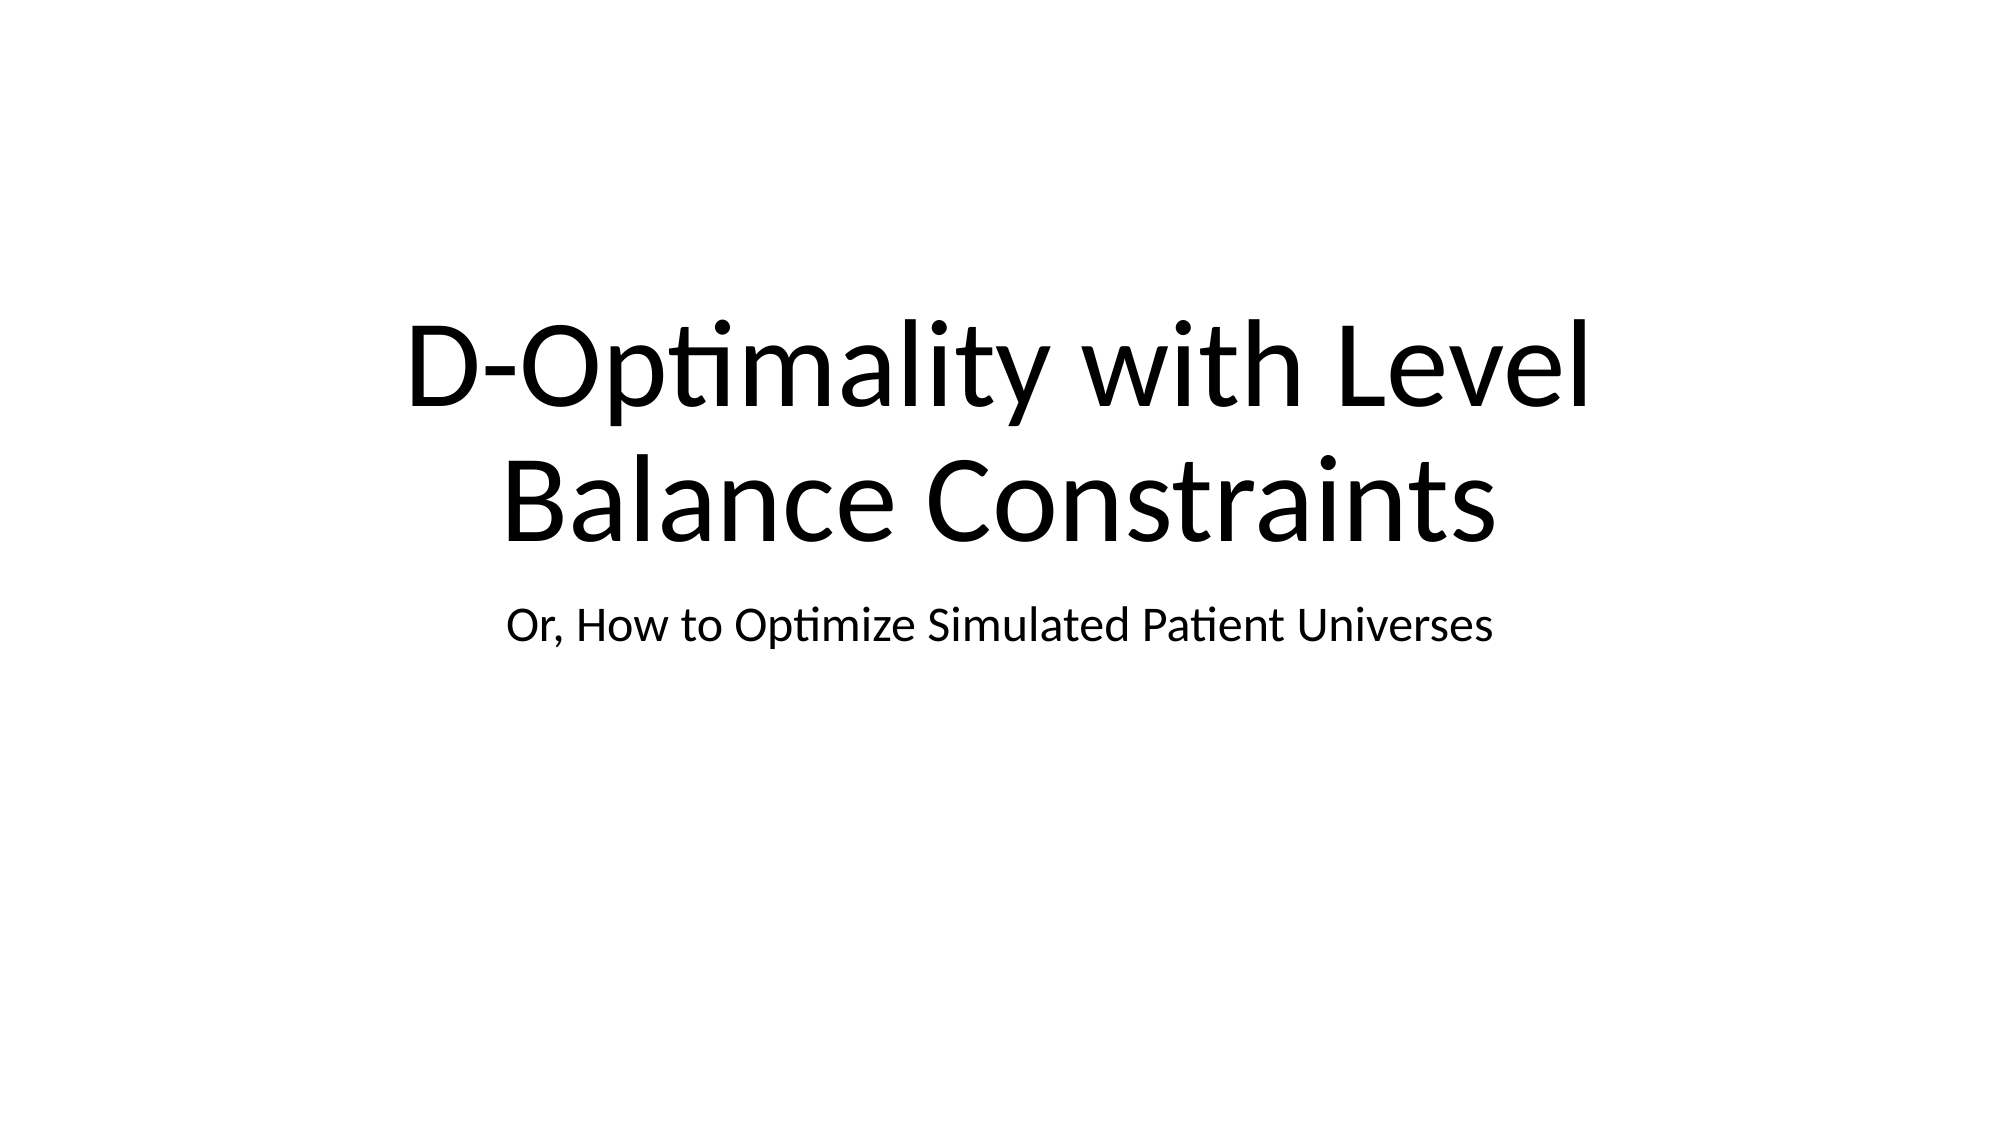

# D-Optimality with Level Balance Constraints
Or, How to Optimize Simulated Patient Universes